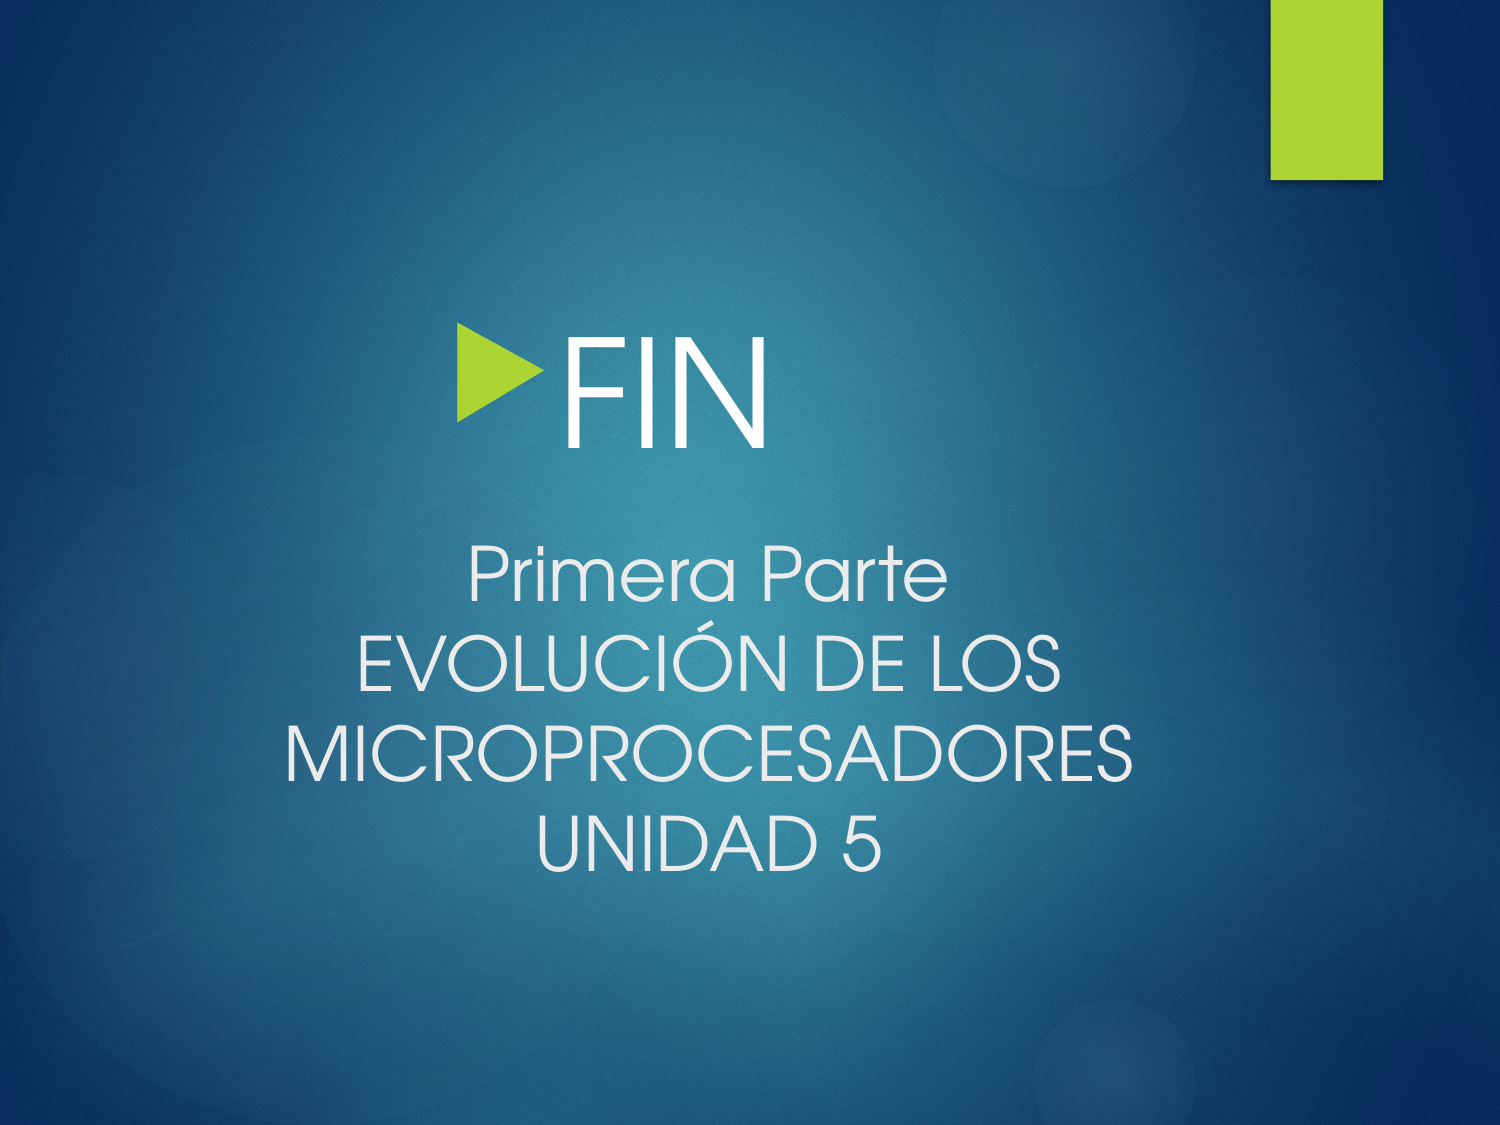

FIN
# Primera Parte EVOLUCIÓN DE LOS MICROPROCESADORES UNIDAD 5